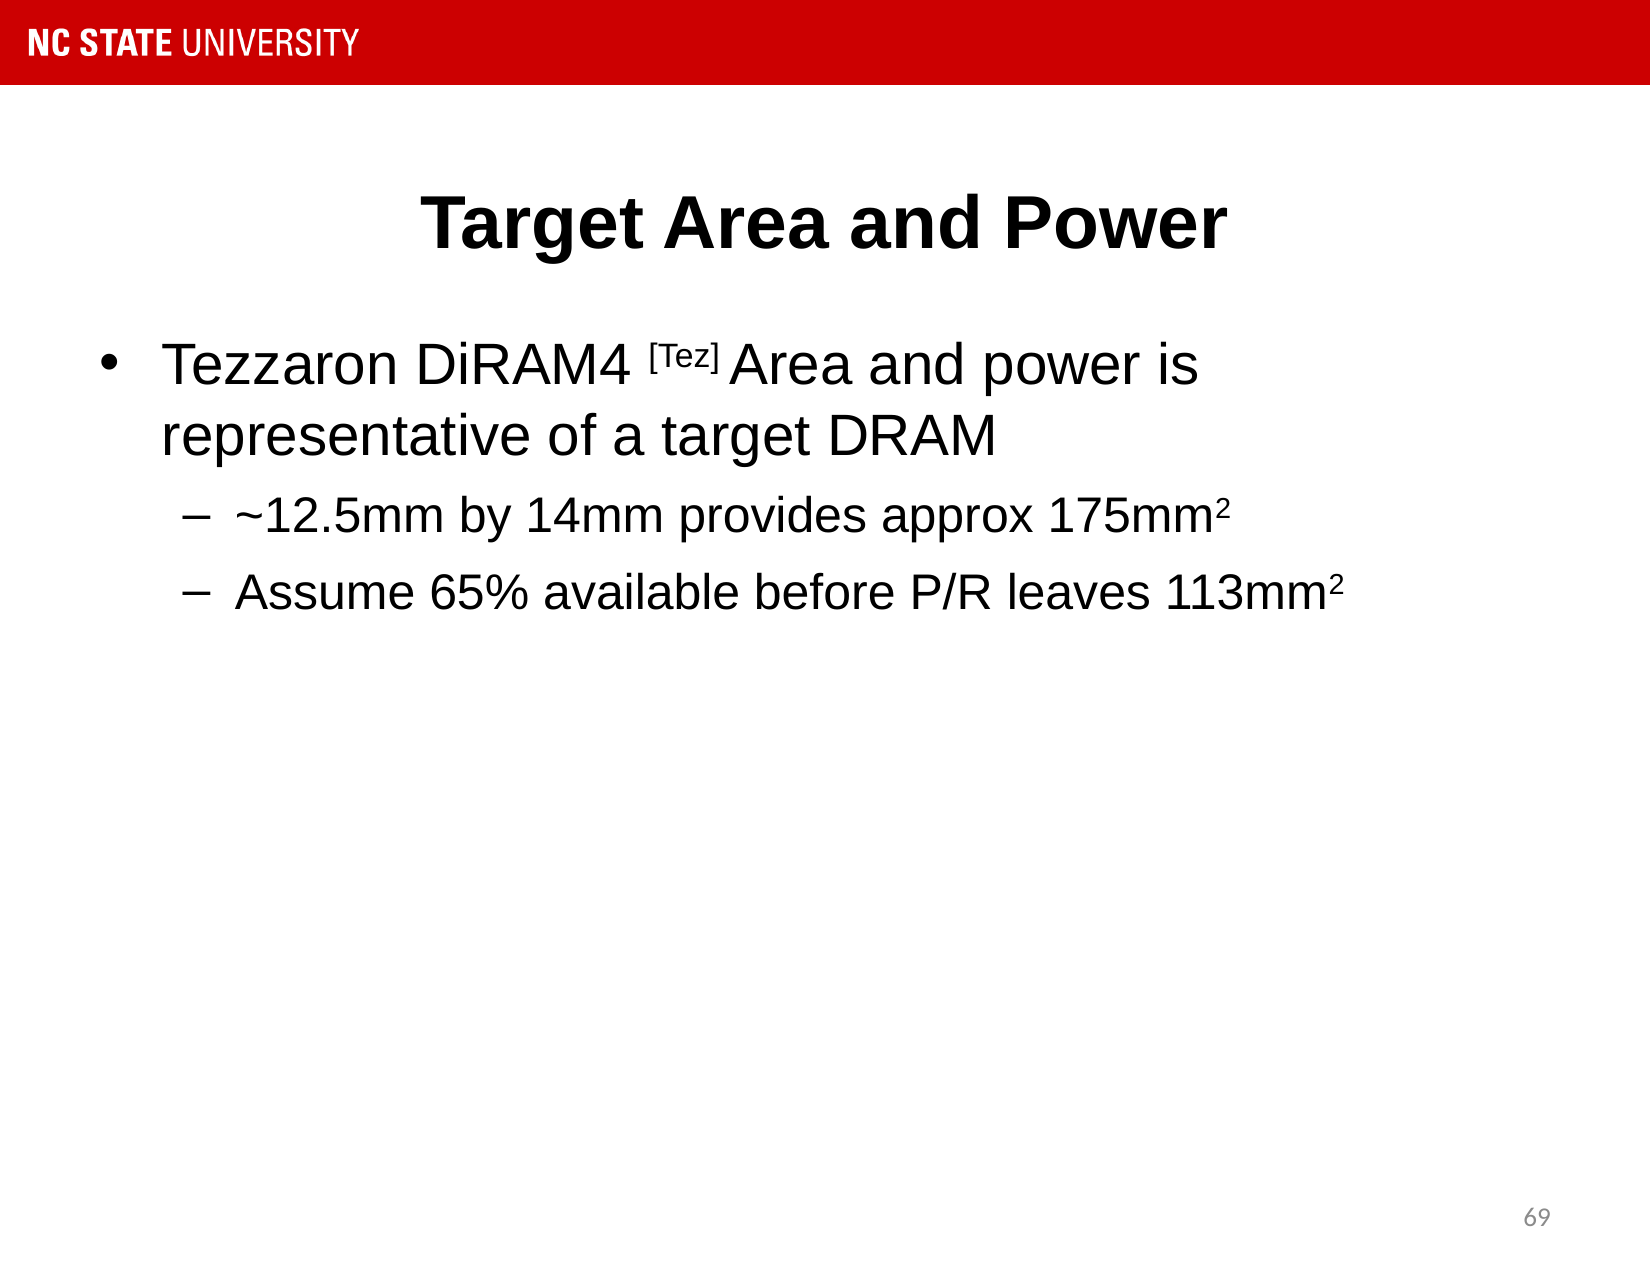

# Target Area and Power
Tezzaron DiRAM4 [Tez] Area and power is representative of a target DRAM
~12.5mm by 14mm provides approx 175mm2
Assume 65% available before P/R leaves 113mm2
69